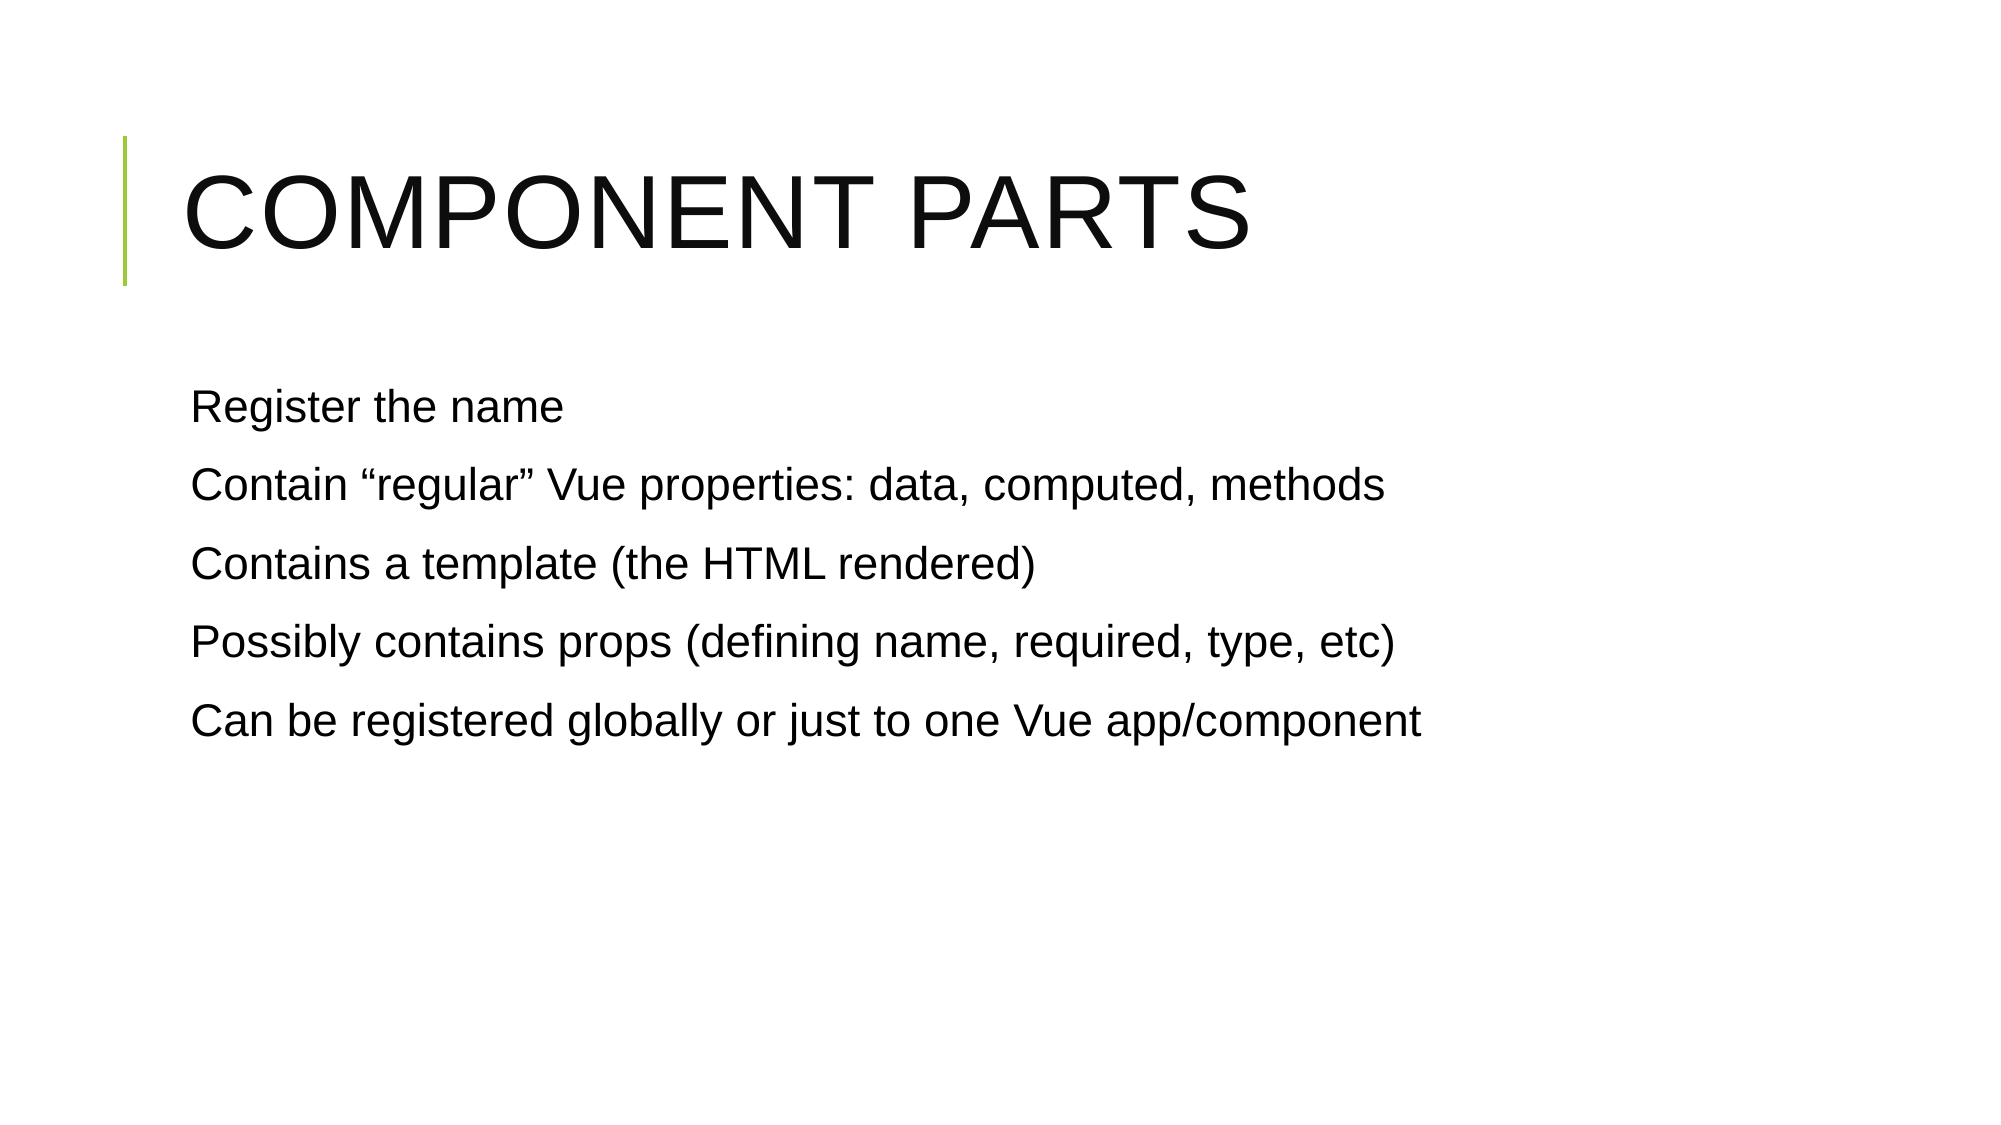

# Component Parts
Register the name
Contain “regular” Vue properties: data, computed, methods
Contains a template (the HTML rendered)
Possibly contains props (defining name, required, type, etc)
Can be registered globally or just to one Vue app/component